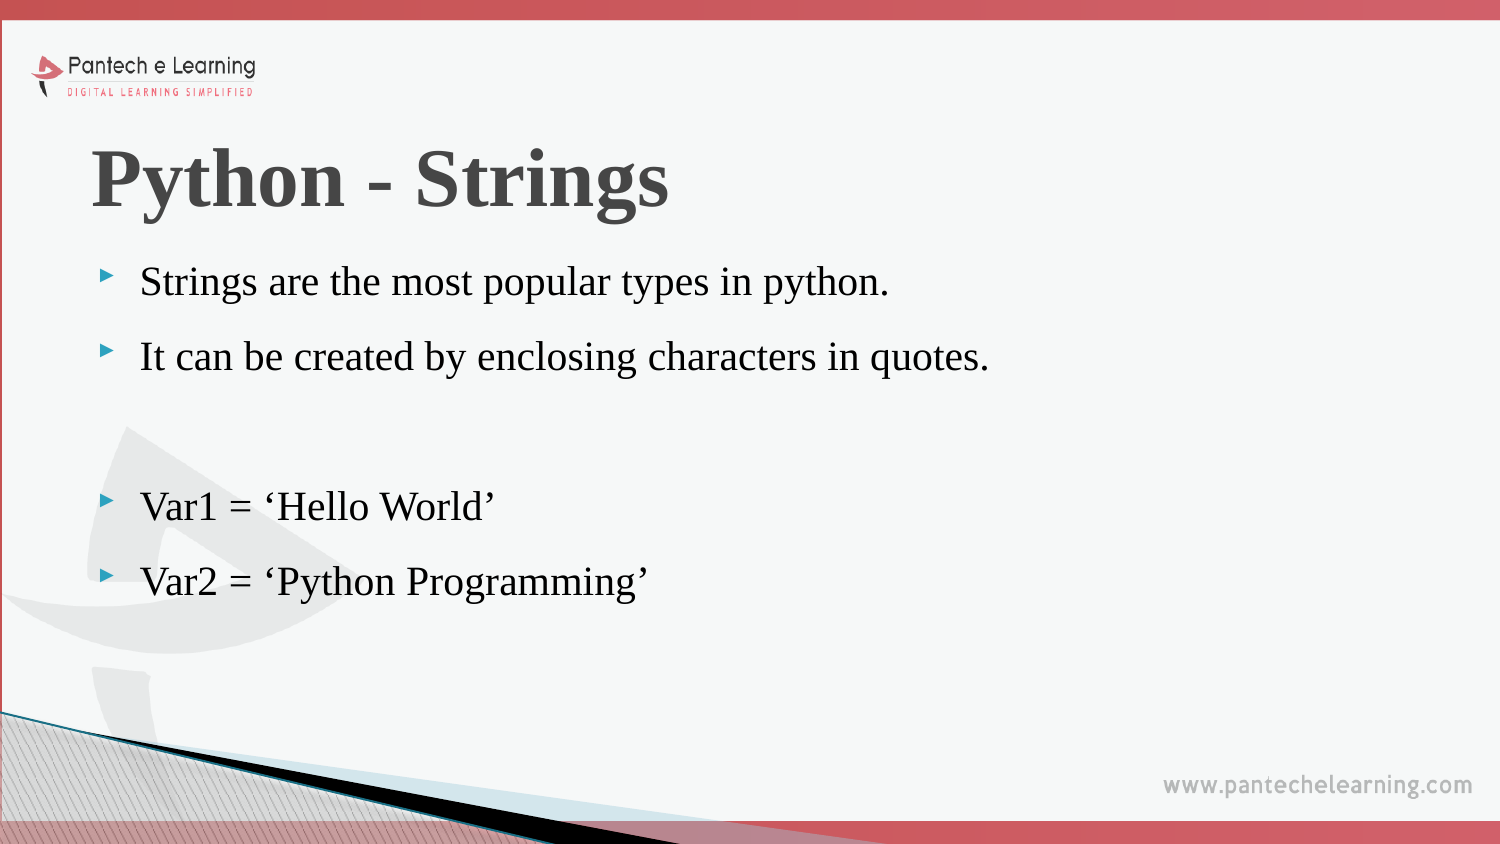

# Python - Strings
Strings are the most popular types in python.
It can be created by enclosing characters in quotes.

Var1 = ‘Hello World’
Var2 = ‘Python Programming’